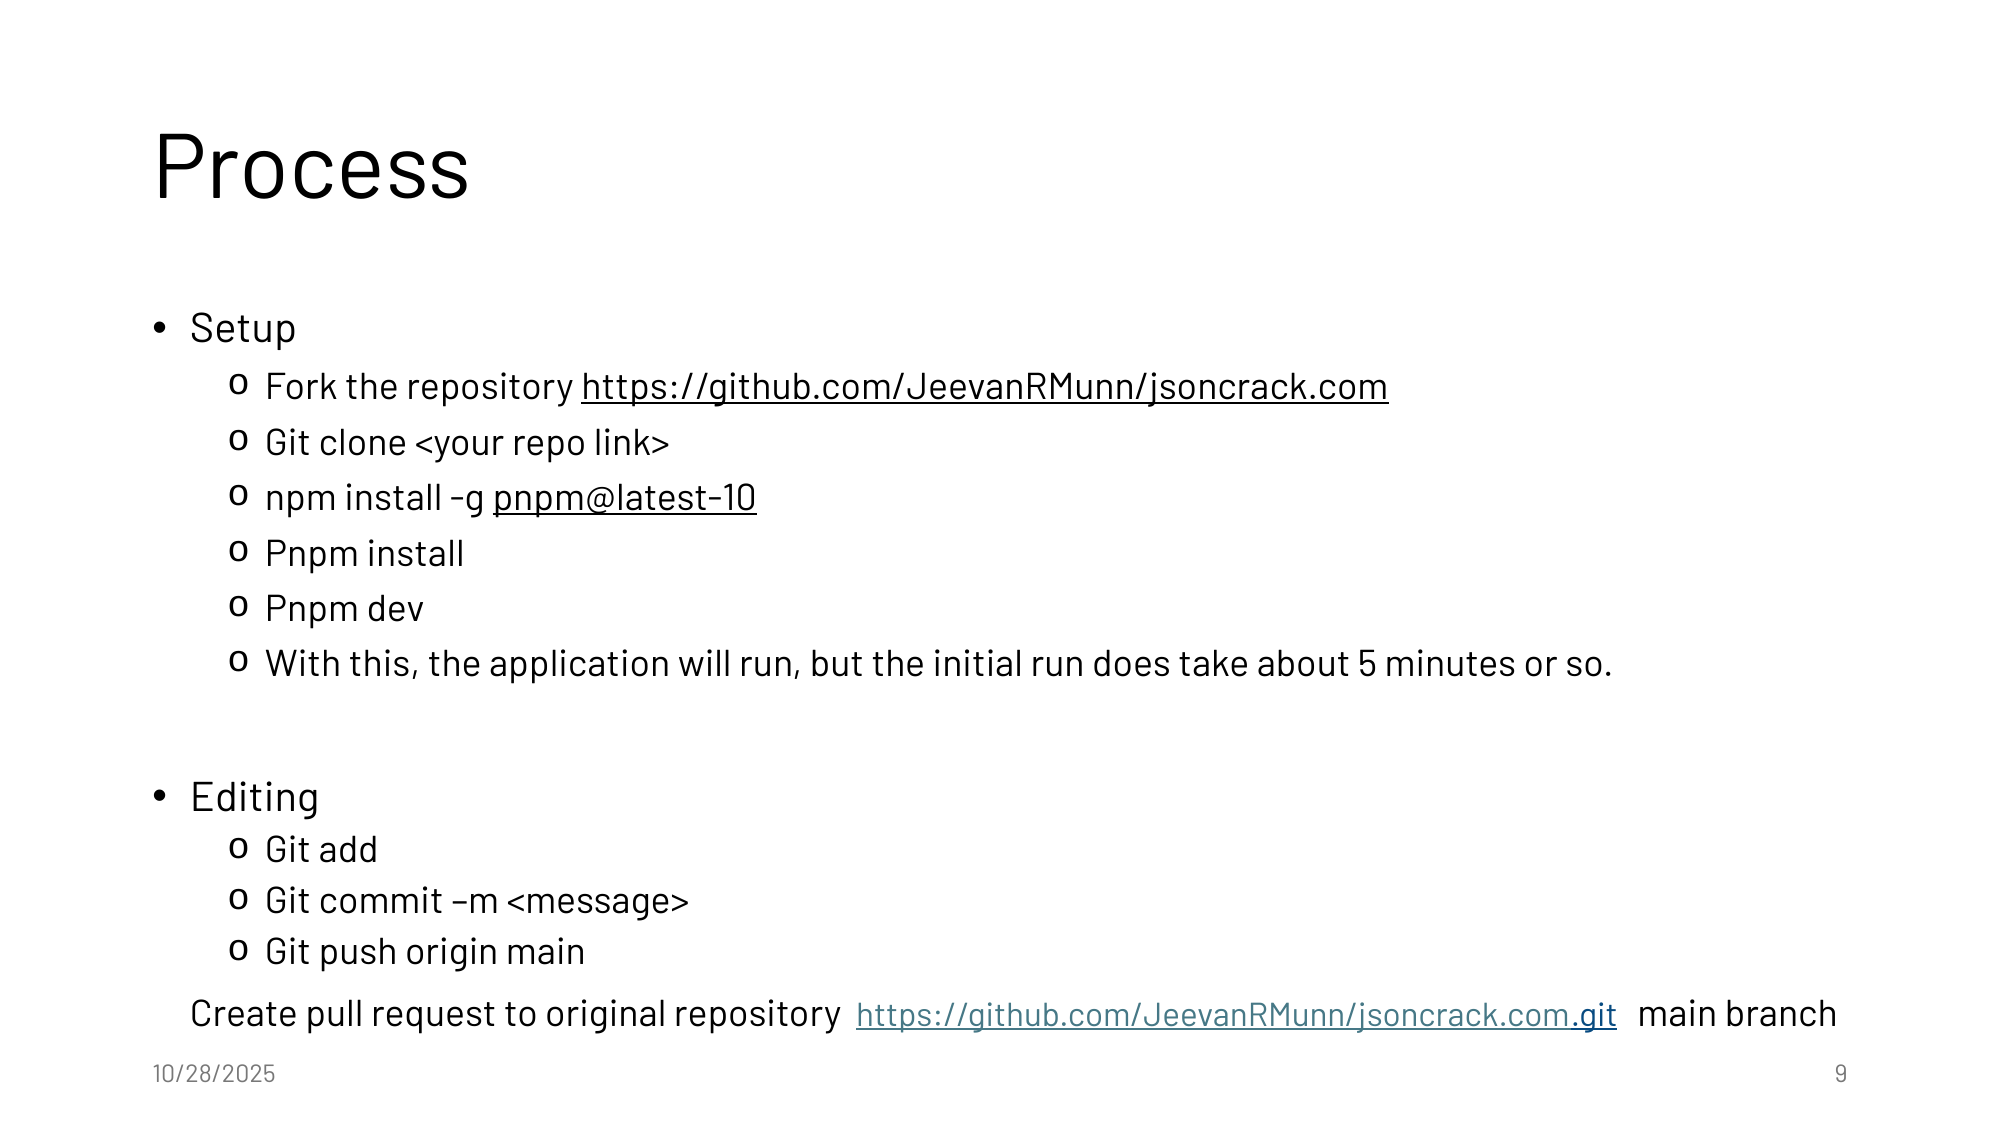

# Process
Setup
Fork the repository https://github.com/JeevanRMunn/jsoncrack.com
Git clone <your repo link>
npm install -g pnpm@latest-10
Pnpm install
Pnpm dev
With this, the application will run, but the initial run does take about 5 minutes or so.

Editing
Git add
Git commit –m <message>
Git push origin main
Create pull request to original repository  https://github.com/JeevanRMunn/jsoncrack.com.git  main branch

10/28/2025

9